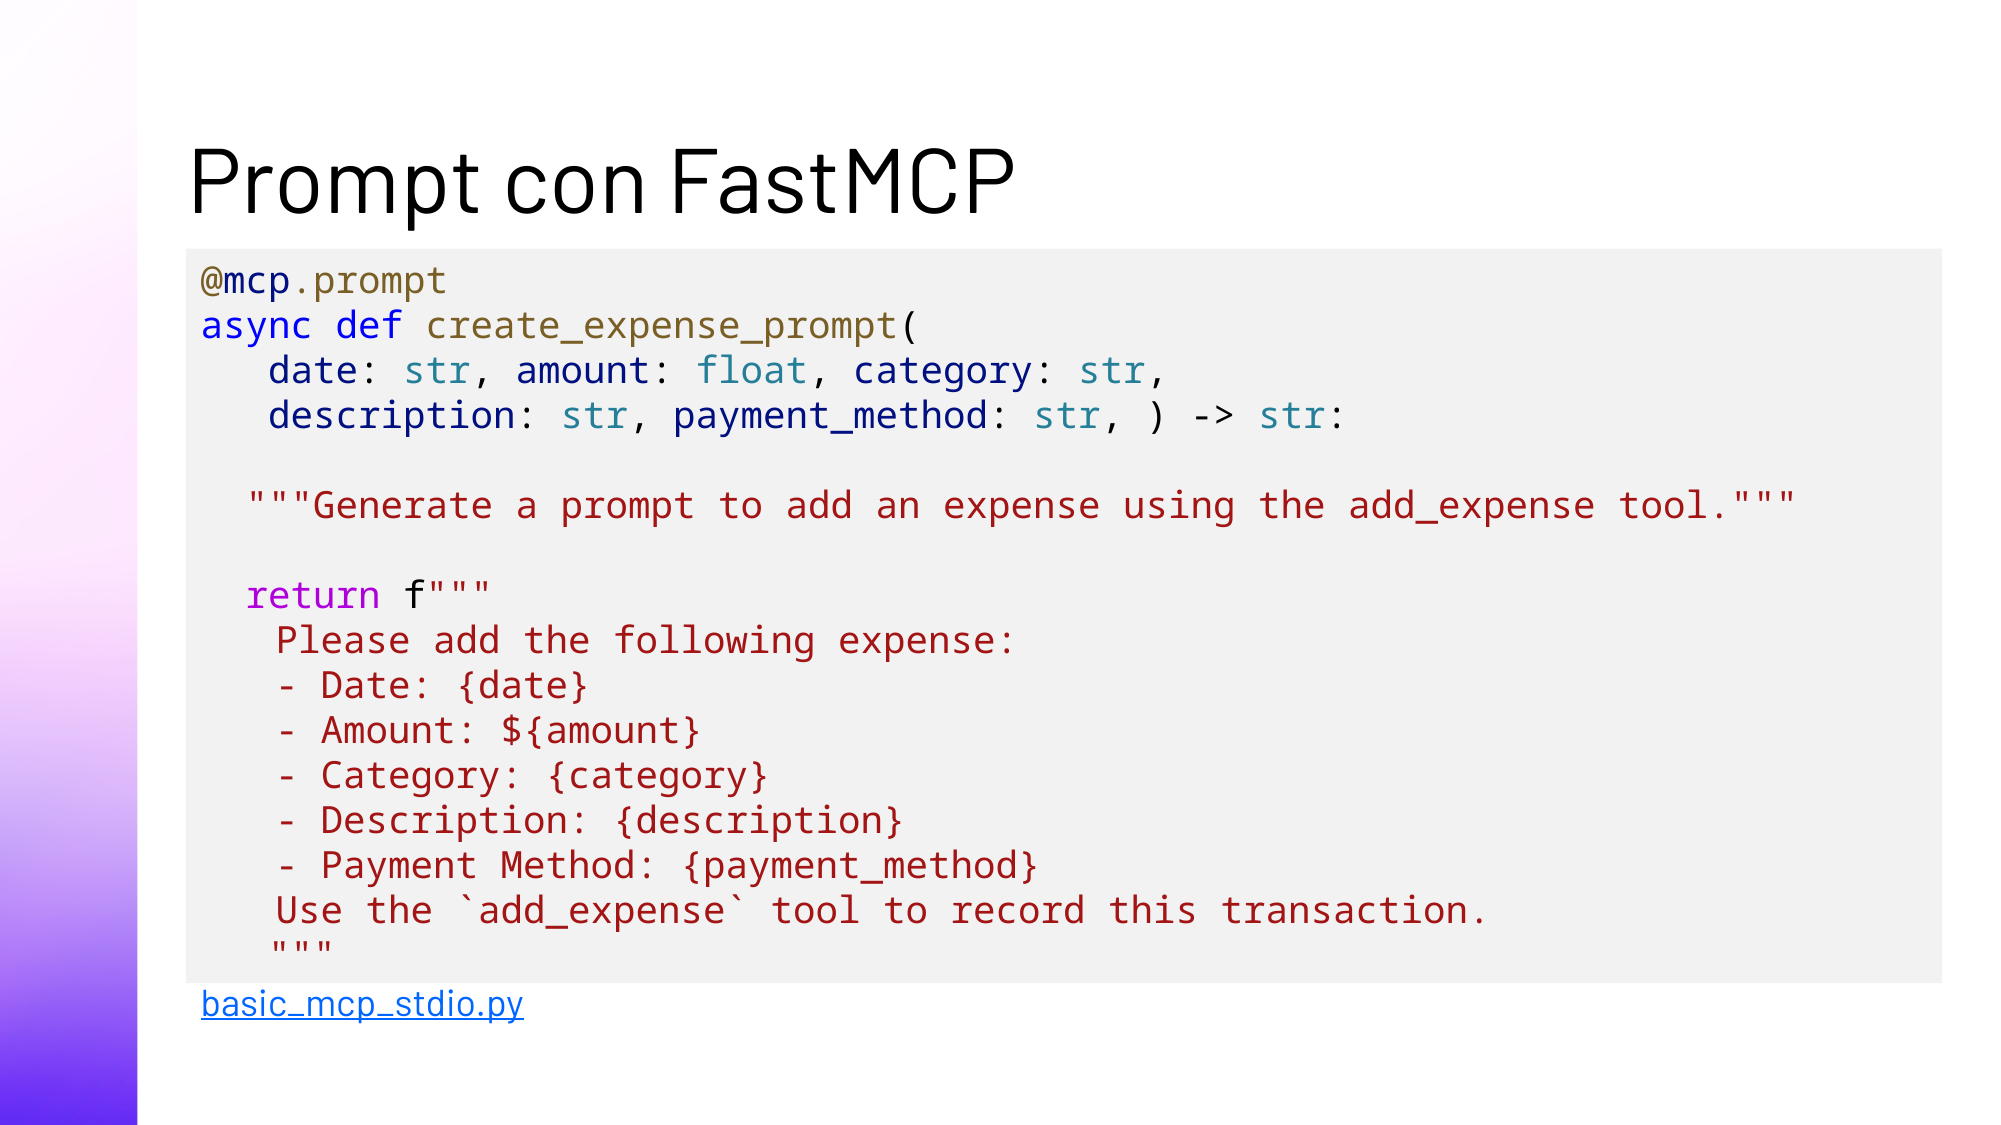

# Prompt con FastMCP
@mcp.prompt
async def create_expense_prompt(
   date: str, amount: float, category: str,
   description: str, payment_method: str, ) -> str:

  """Generate a prompt to add an expense using the add_expense tool."""
  return f"""
Please add the following expense:
- Date: {date}
- Amount: ${amount}
- Category: {category}
- Description: {description}
- Payment Method: {payment_method}
Use the `add_expense` tool to record this transaction.
   """
basic_mcp_stdio.py